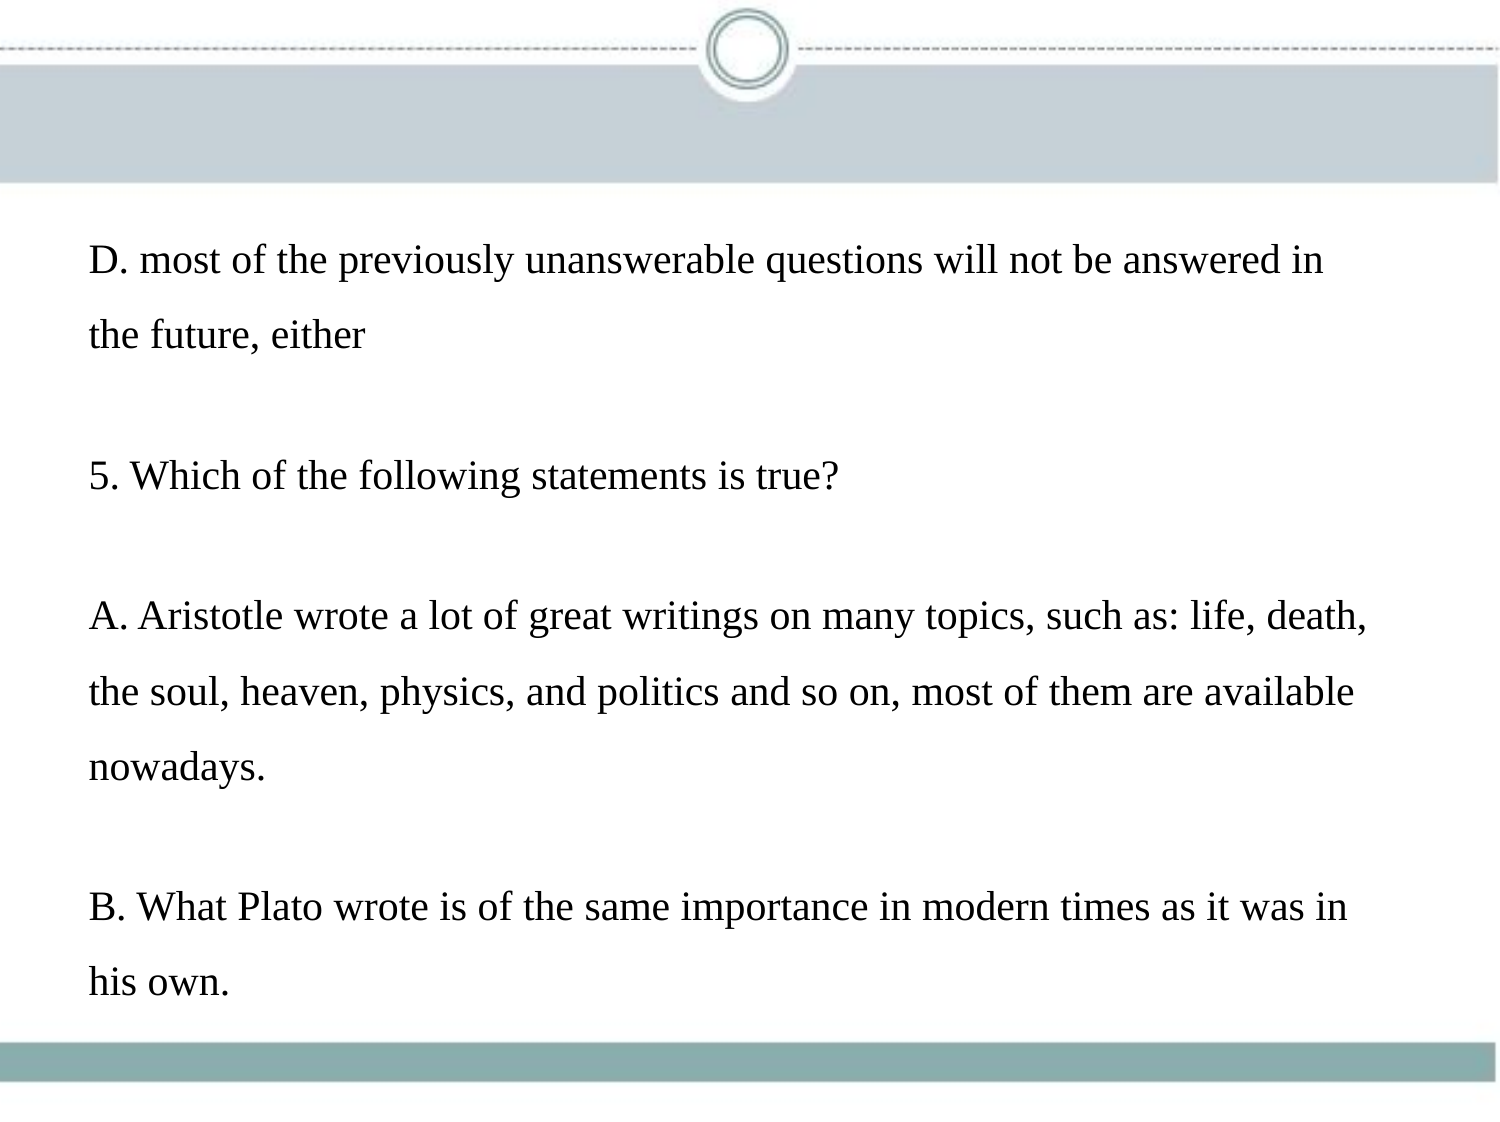

D. most of the previously unanswerable questions will not be answered in
the future, either
5. Which of the following statements is true?
A. Aristotle wrote a lot of great writings on many topics, such as: life, death,
the soul, heaven, physics, and politics and so on, most of them are available
nowadays.
B. What Plato wrote is of the same importance in modern times as it was in
his own.